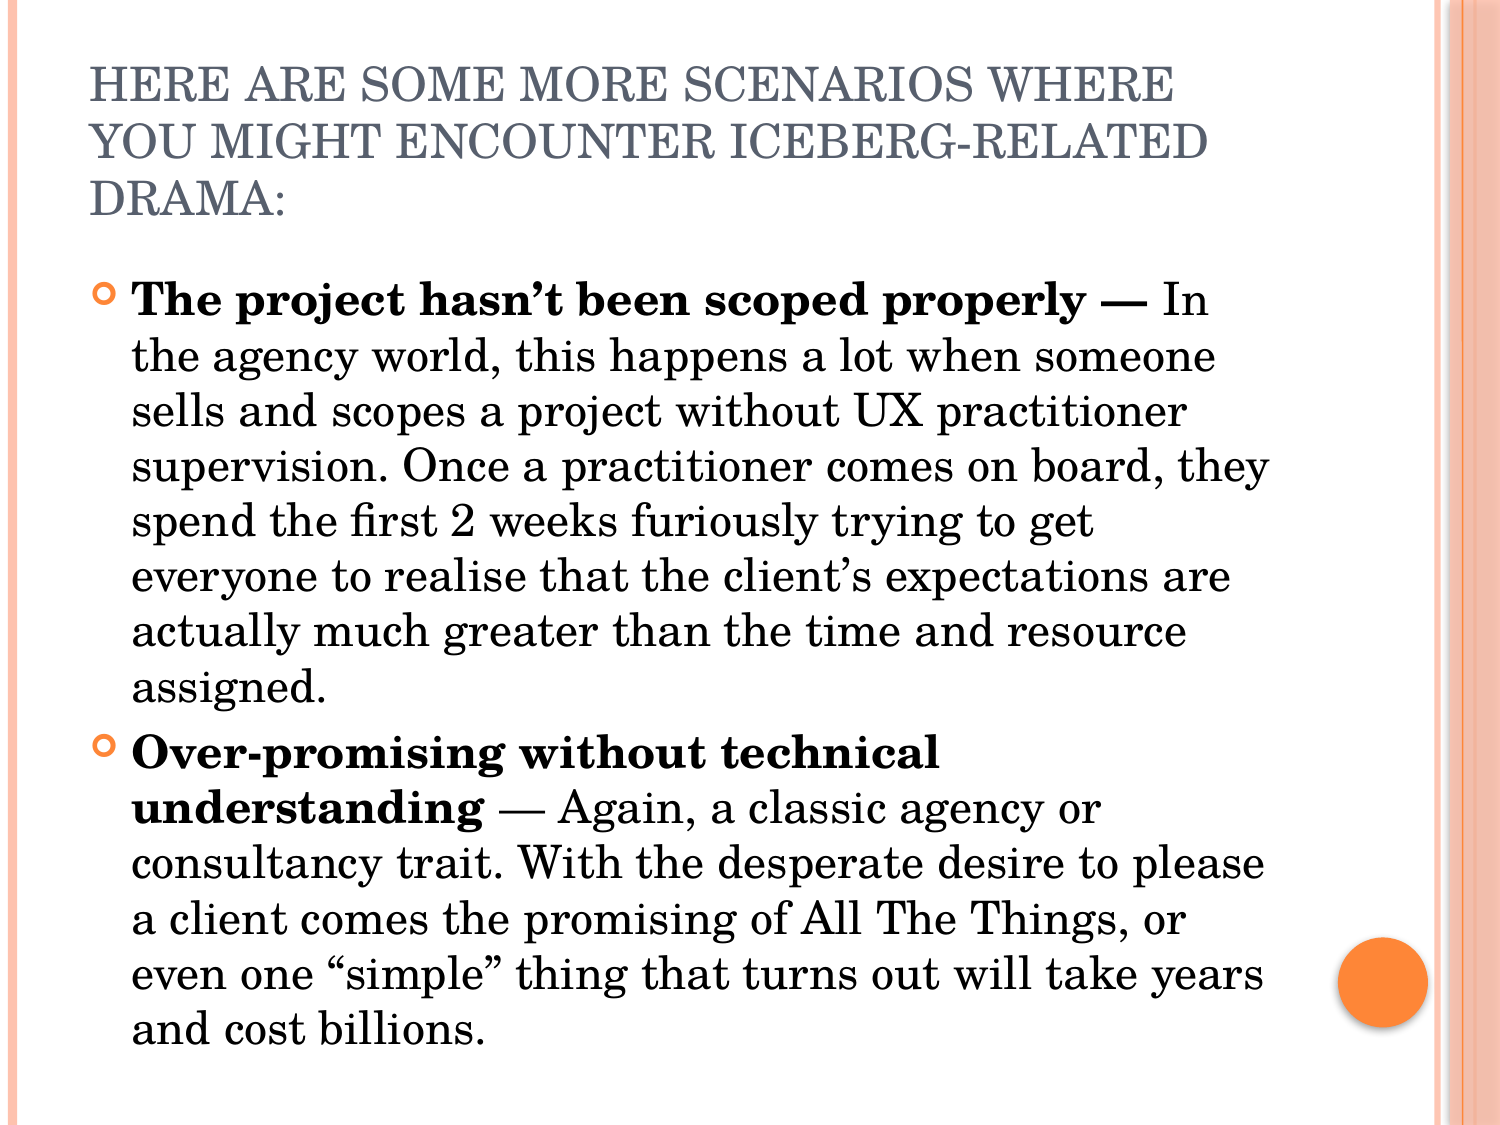

# Here are some more scenarios where you might encounter iceberg-related drama:
The project hasn’t been scoped properly — In the agency world, this happens a lot when someone sells and scopes a project without UX practitioner supervision. Once a practitioner comes on board, they spend the first 2 weeks furiously trying to get everyone to realise that the client’s expectations are actually much greater than the time and resource assigned.
Over-promising without technical understanding — Again, a classic agency or consultancy trait. With the desperate desire to please a client comes the promising of All The Things, or even one “simple” thing that turns out will take years and cost billions.